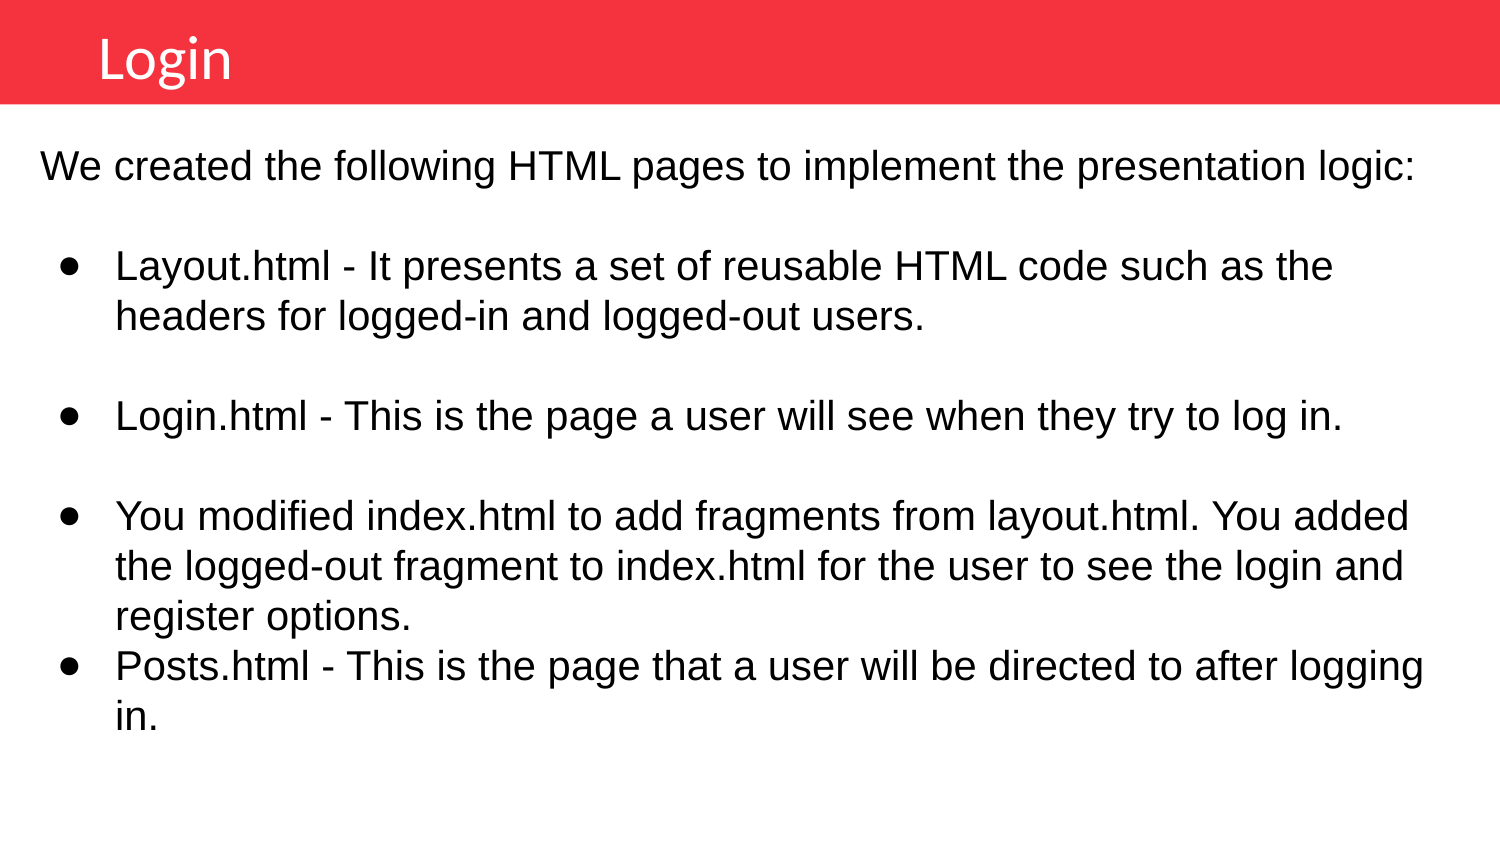

Login

We created the following HTML pages to implement the presentation logic:

Layout.html - It presents a set of reusable HTML code such as the headers for logged-in and logged-out users.

Login.html - This is the page a user will see when they try to log in.

You modified index.html to add fragments from layout.html. You added the logged-out fragment to index.html for the user to see the login and register options.
Posts.html - This is the page that a user will be directed to after logging in.